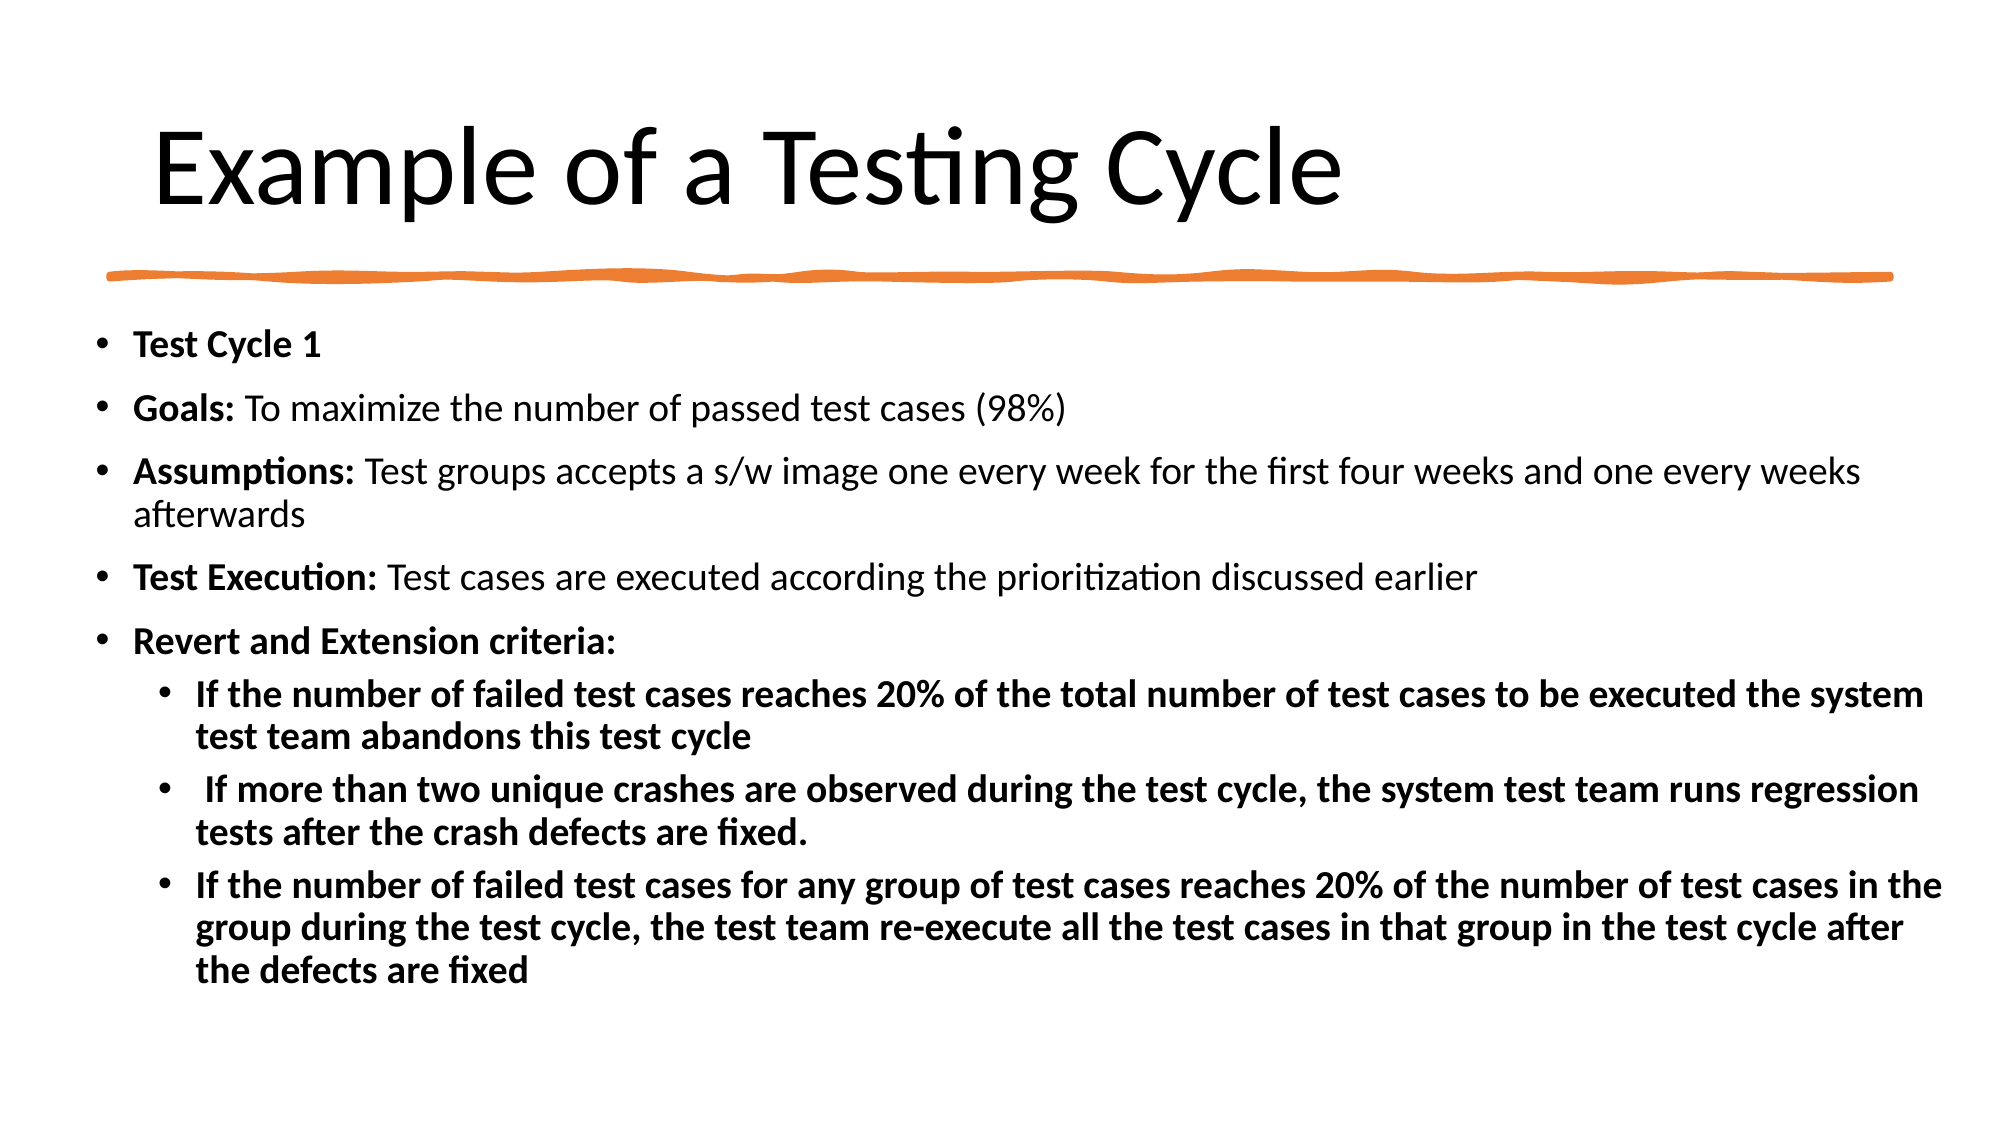

Example of a Testing Cycle

Test Cycle 1
Goals: To maximize the number of passed test cases (98%)
Assumptions: Test groups accepts a s/w image one every week for the first four weeks and one every weeks afterwards
Test Execution: Test cases are executed according the prioritization discussed earlier
Revert and Extension criteria:
If the number of failed test cases reaches 20% of the total number of test cases to be executed the system test team abandons this test cycle
 If more than two unique crashes are observed during the test cycle, the system test team runs regression tests after the crash defects are fixed.
If the number of failed test cases for any group of test cases reaches 20% of the number of test cases in the group during the test cycle, the test team re-execute all the test cases in that group in the test cycle after the defects are fixed
21